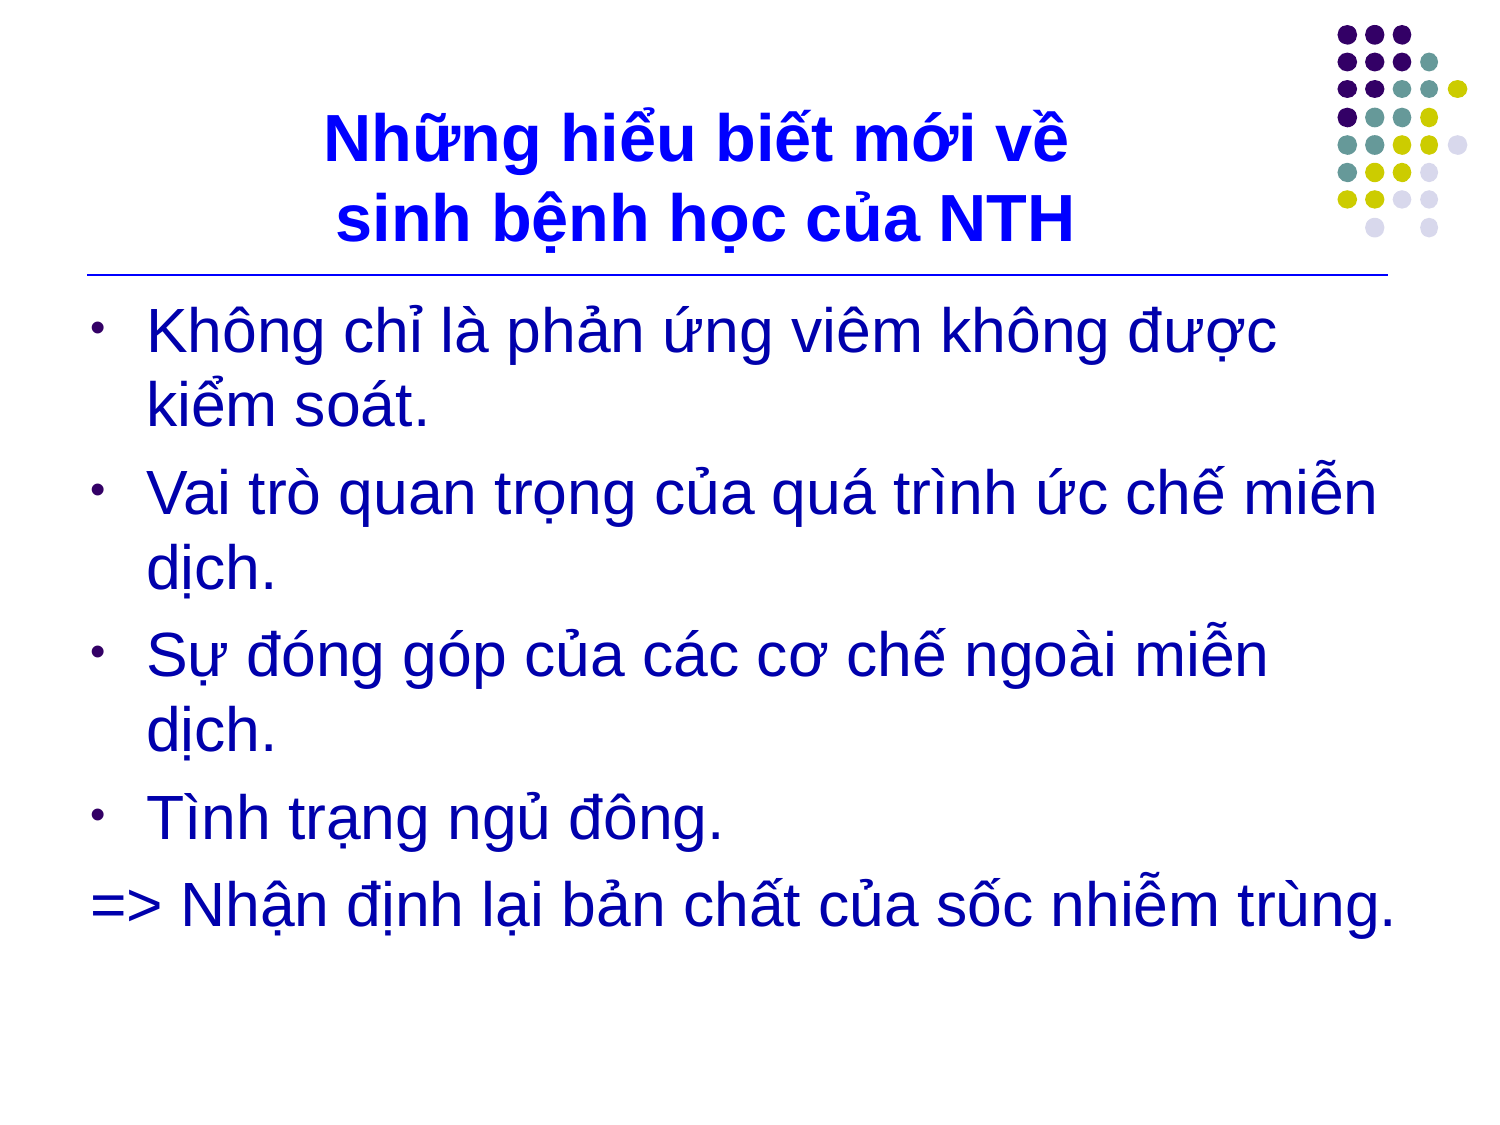

# Những hiểu biết mới về sinh bệnh học của NTH
Không chỉ là phản ứng viêm không được kiểm soát.
Vai trò quan trọng của quá trình ức chế miễn dịch.
Sự đóng góp của các cơ chế ngoài miễn dịch.
Tình trạng ngủ đông.
=> Nhận định lại bản chất của sốc nhiễm trùng.